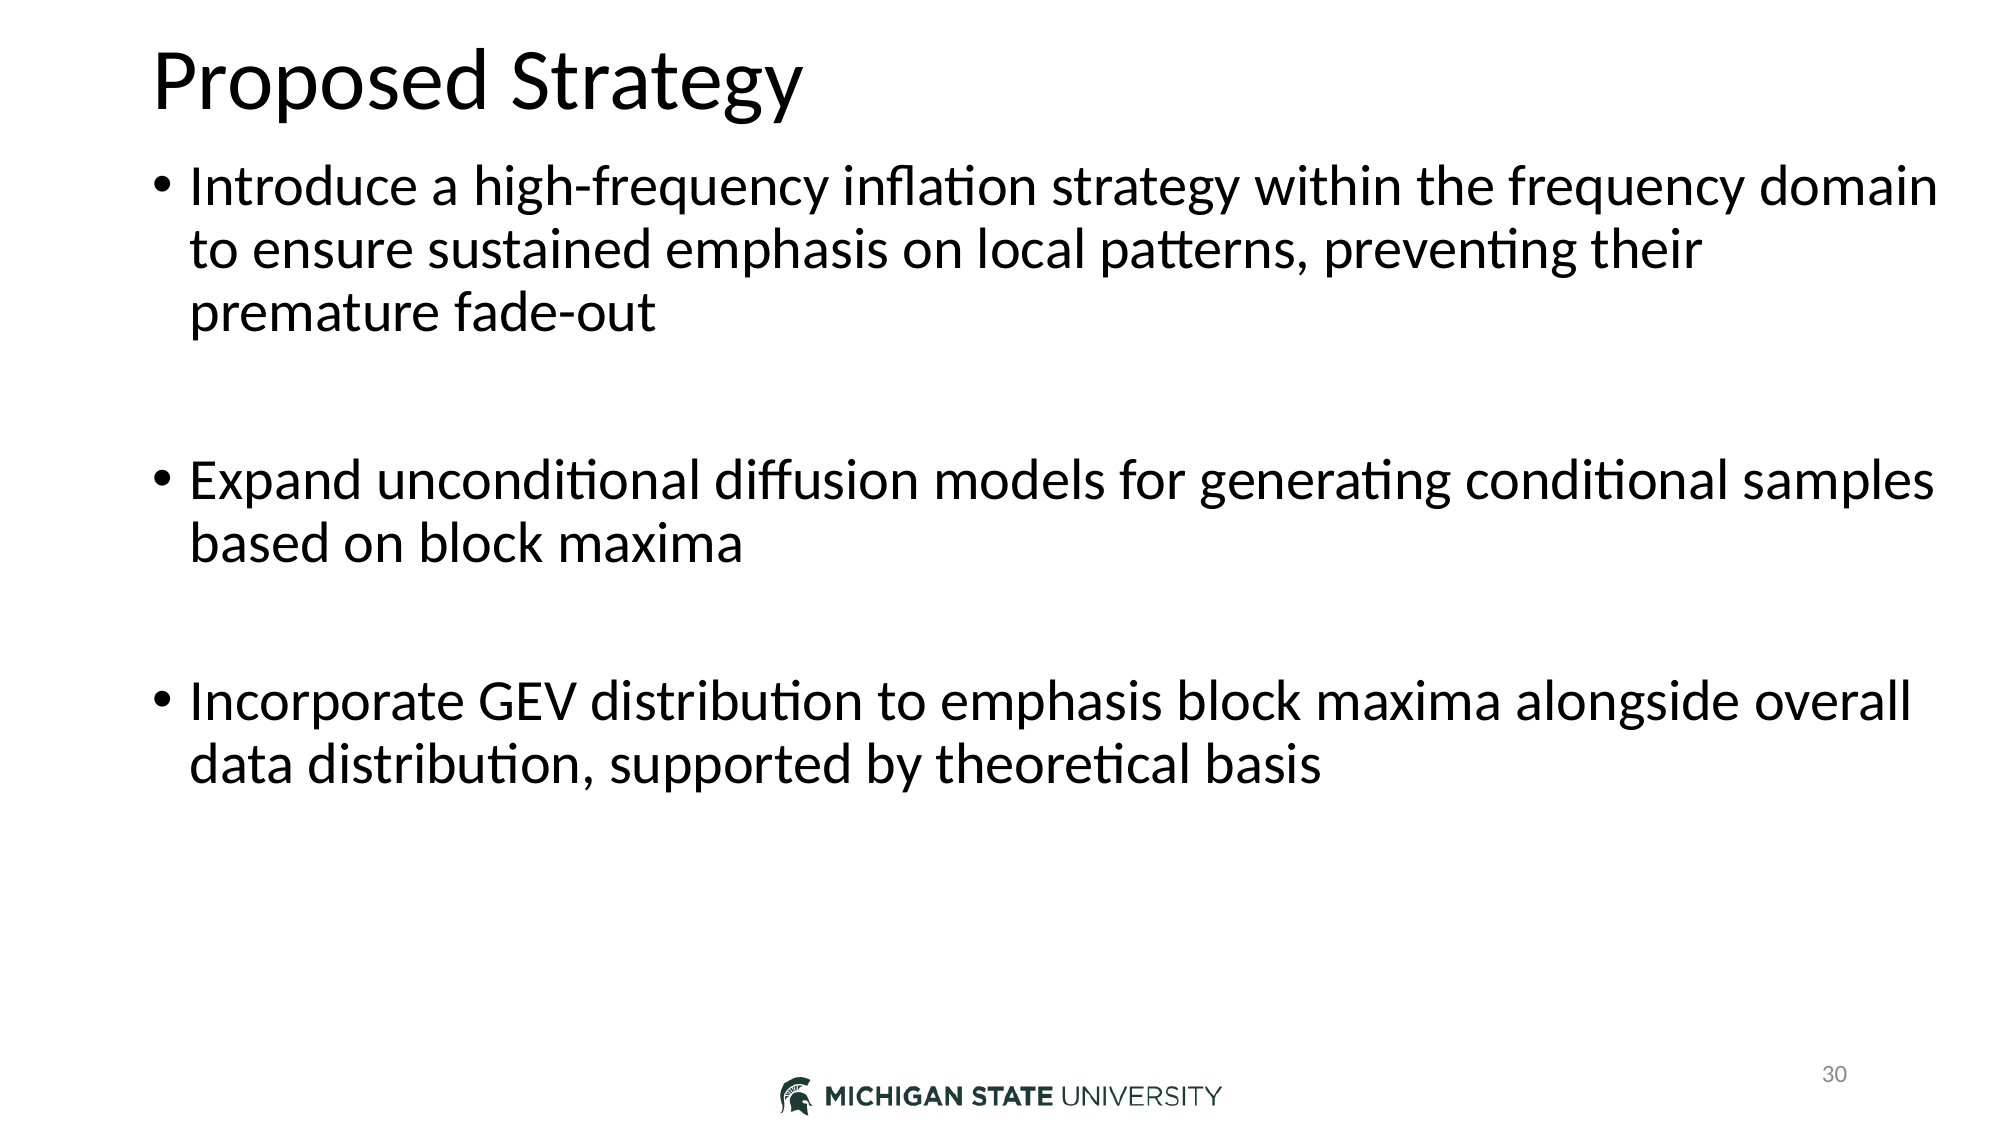

# Proposed Strategy
Introduce a high-frequency inflation strategy within the frequency domain to ensure sustained emphasis on local patterns, preventing their premature fade-out

Expand unconditional diffusion models for generating conditional samples based on block maxima

Incorporate GEV distribution to emphasis block maxima alongside overall data distribution, supported by theoretical basis

30